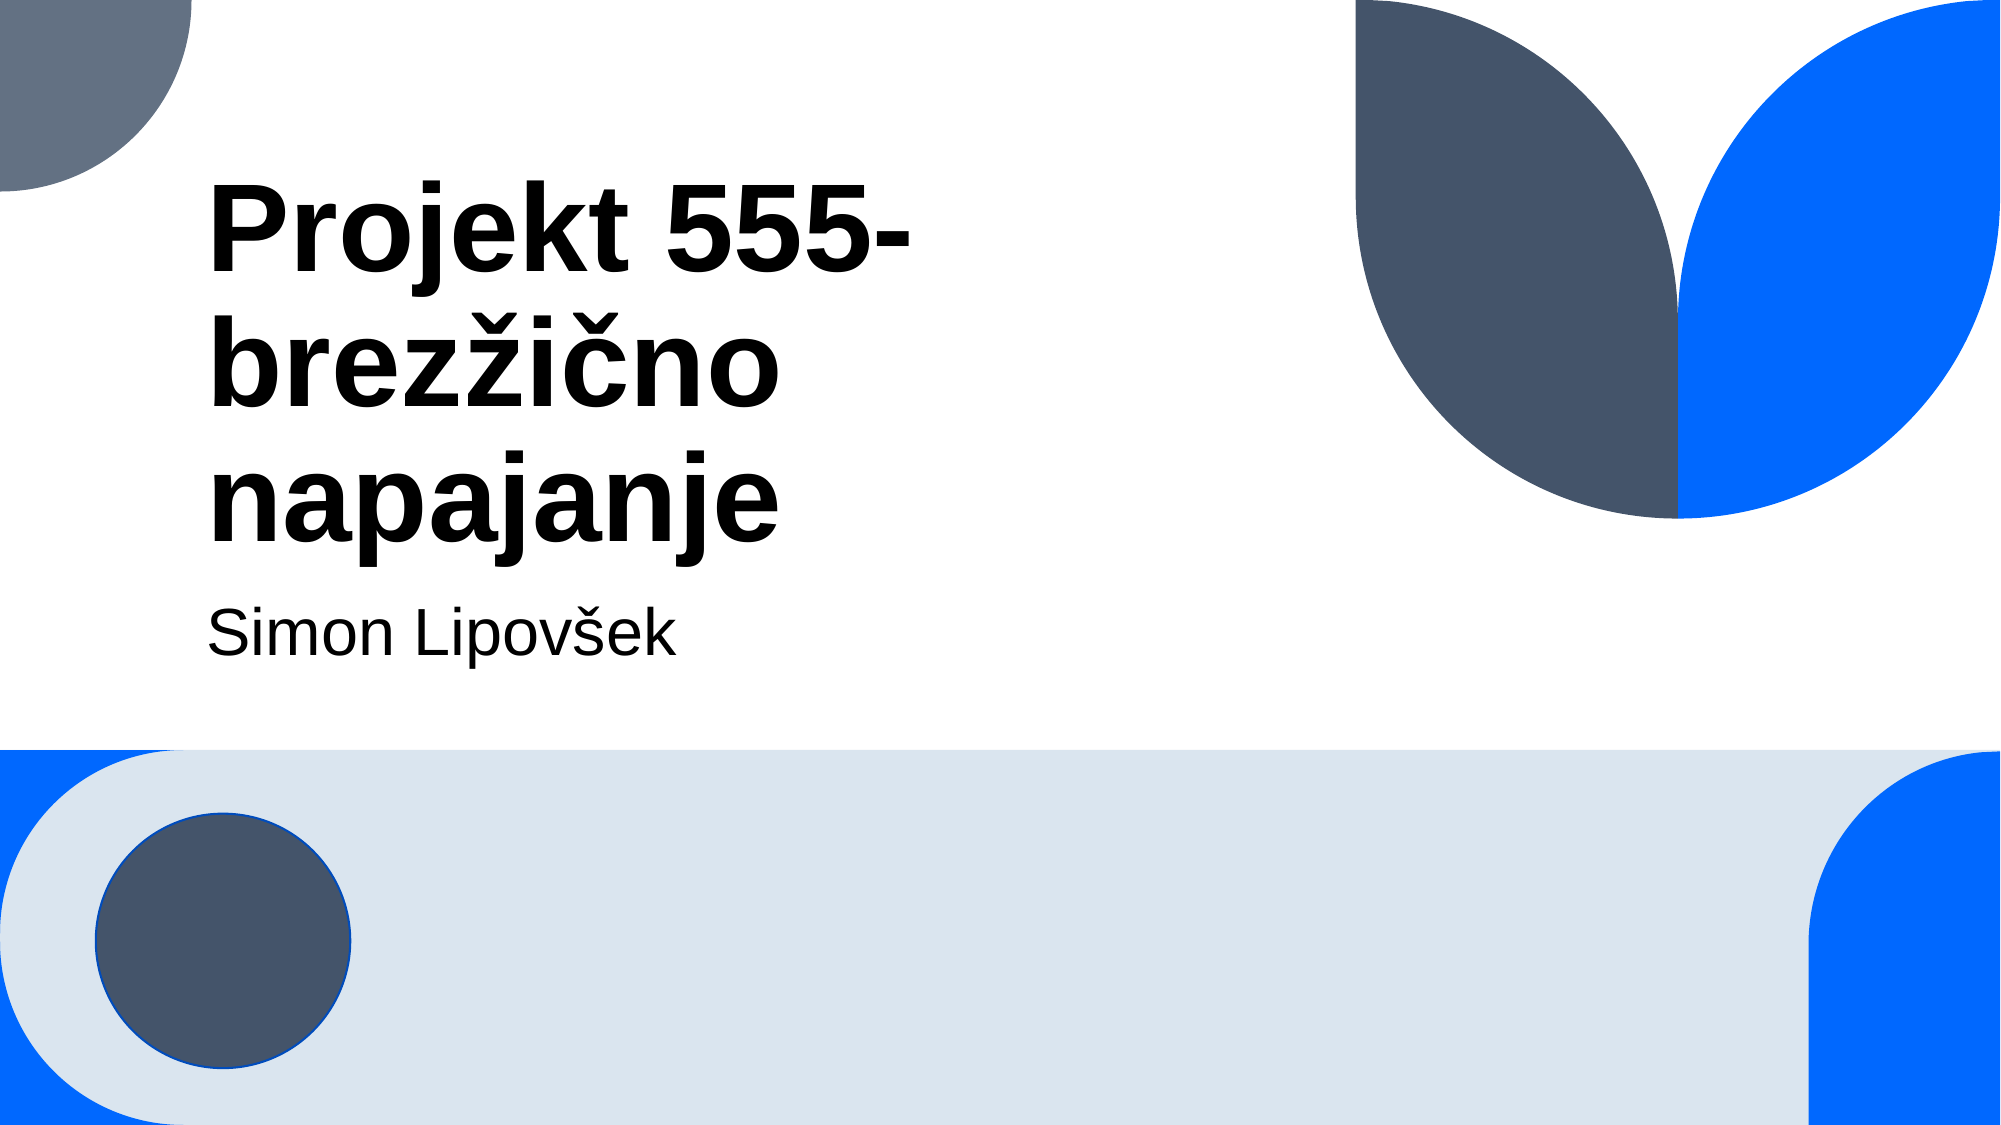

# Projekt 555- brezžično napajanje
Simon Lipovšek